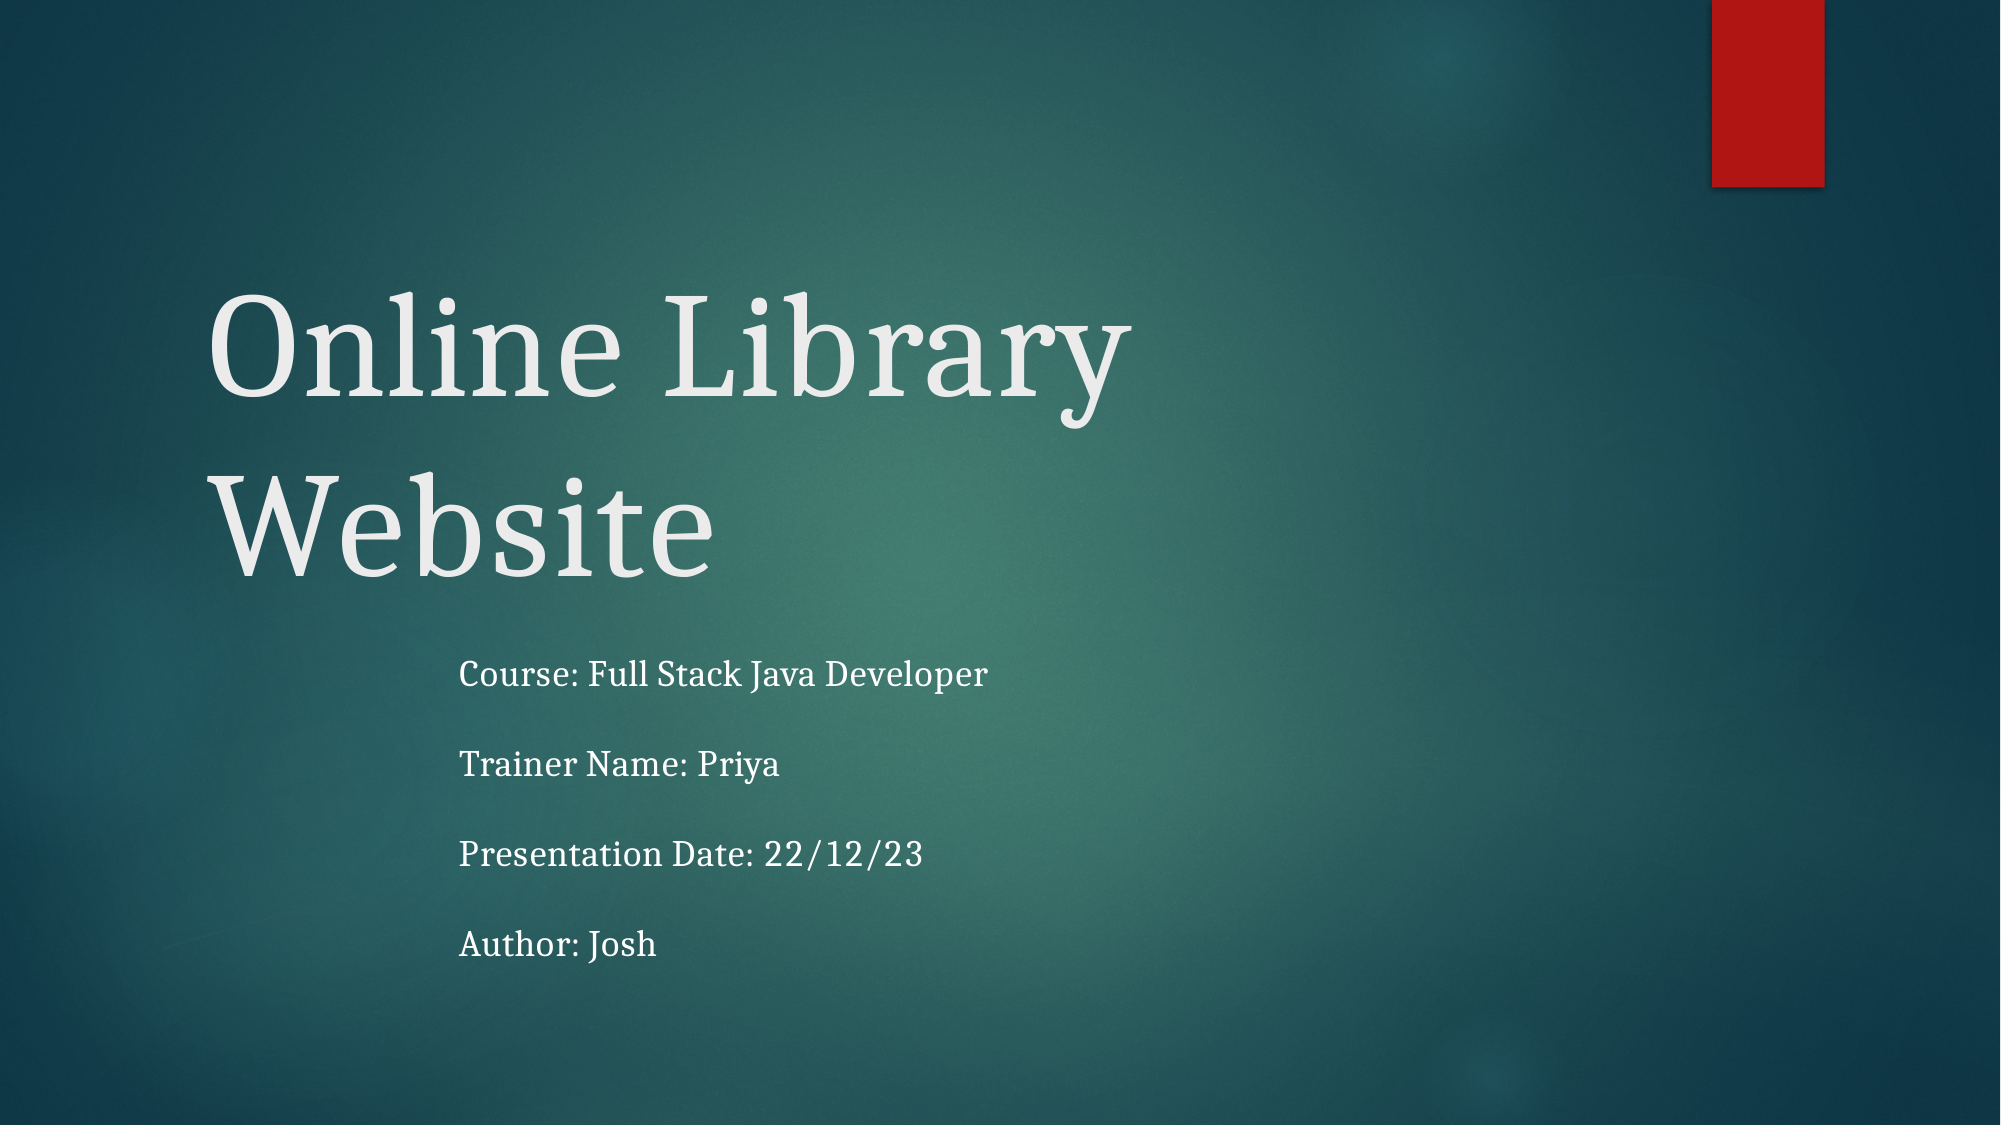

# Online Library Website
Course: Full Stack Java Developer

Trainer Name: Priya

Presentation Date: 22/12/23

Author: Josh